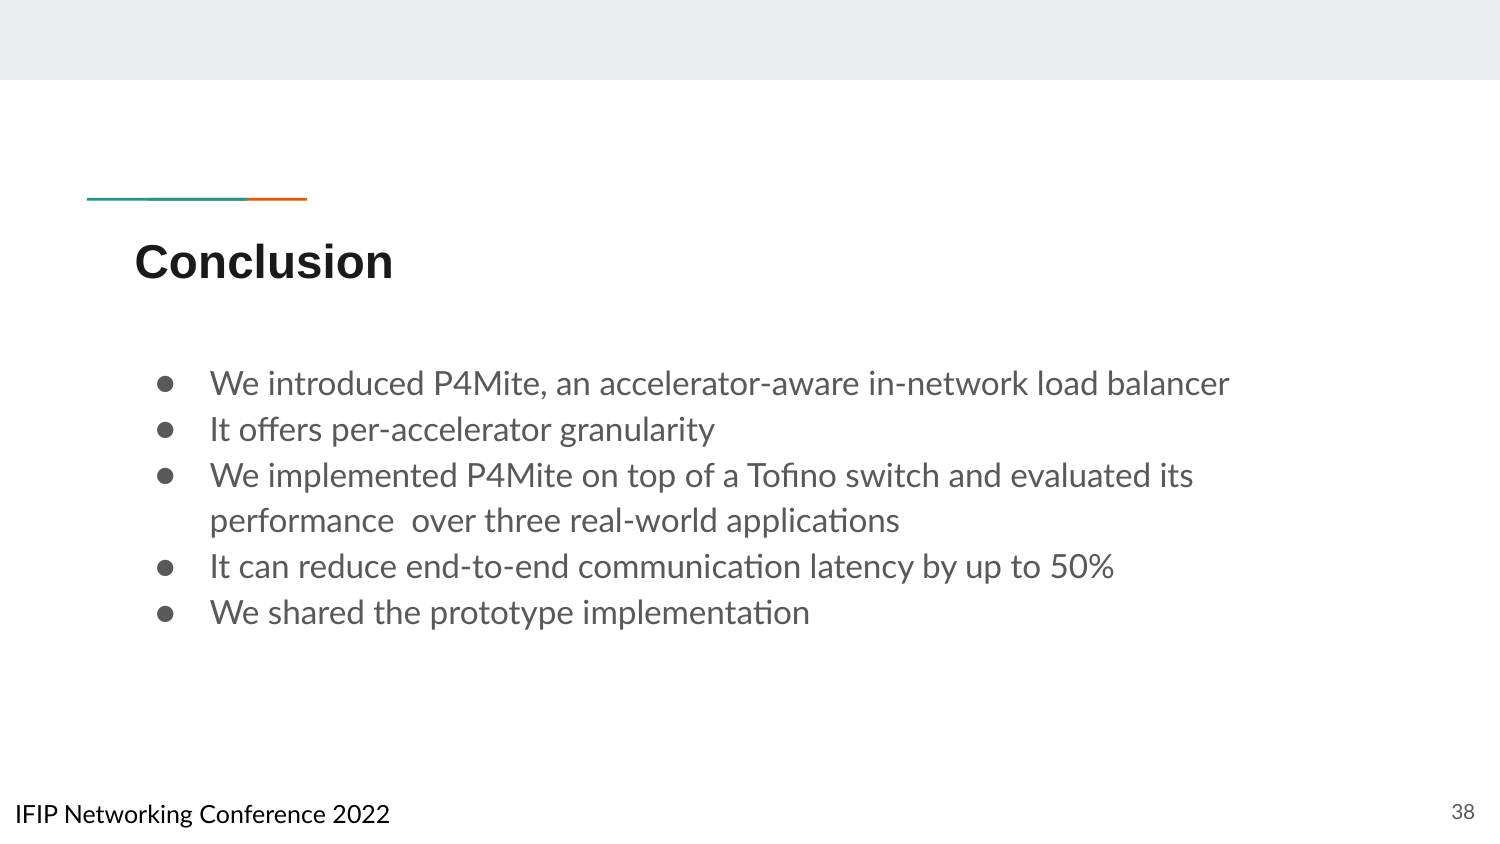

# Conclusion
We introduced P4Mite, an accelerator-aware in-network load balancer
It offers per-accelerator granularity
We implemented P4Mite on top of a Tofino switch and evaluated its performance  over three real-world applications
It can reduce end-to-end communication latency by up to 50%
We shared the prototype implementation
38
IFIP Networking Conference 2022